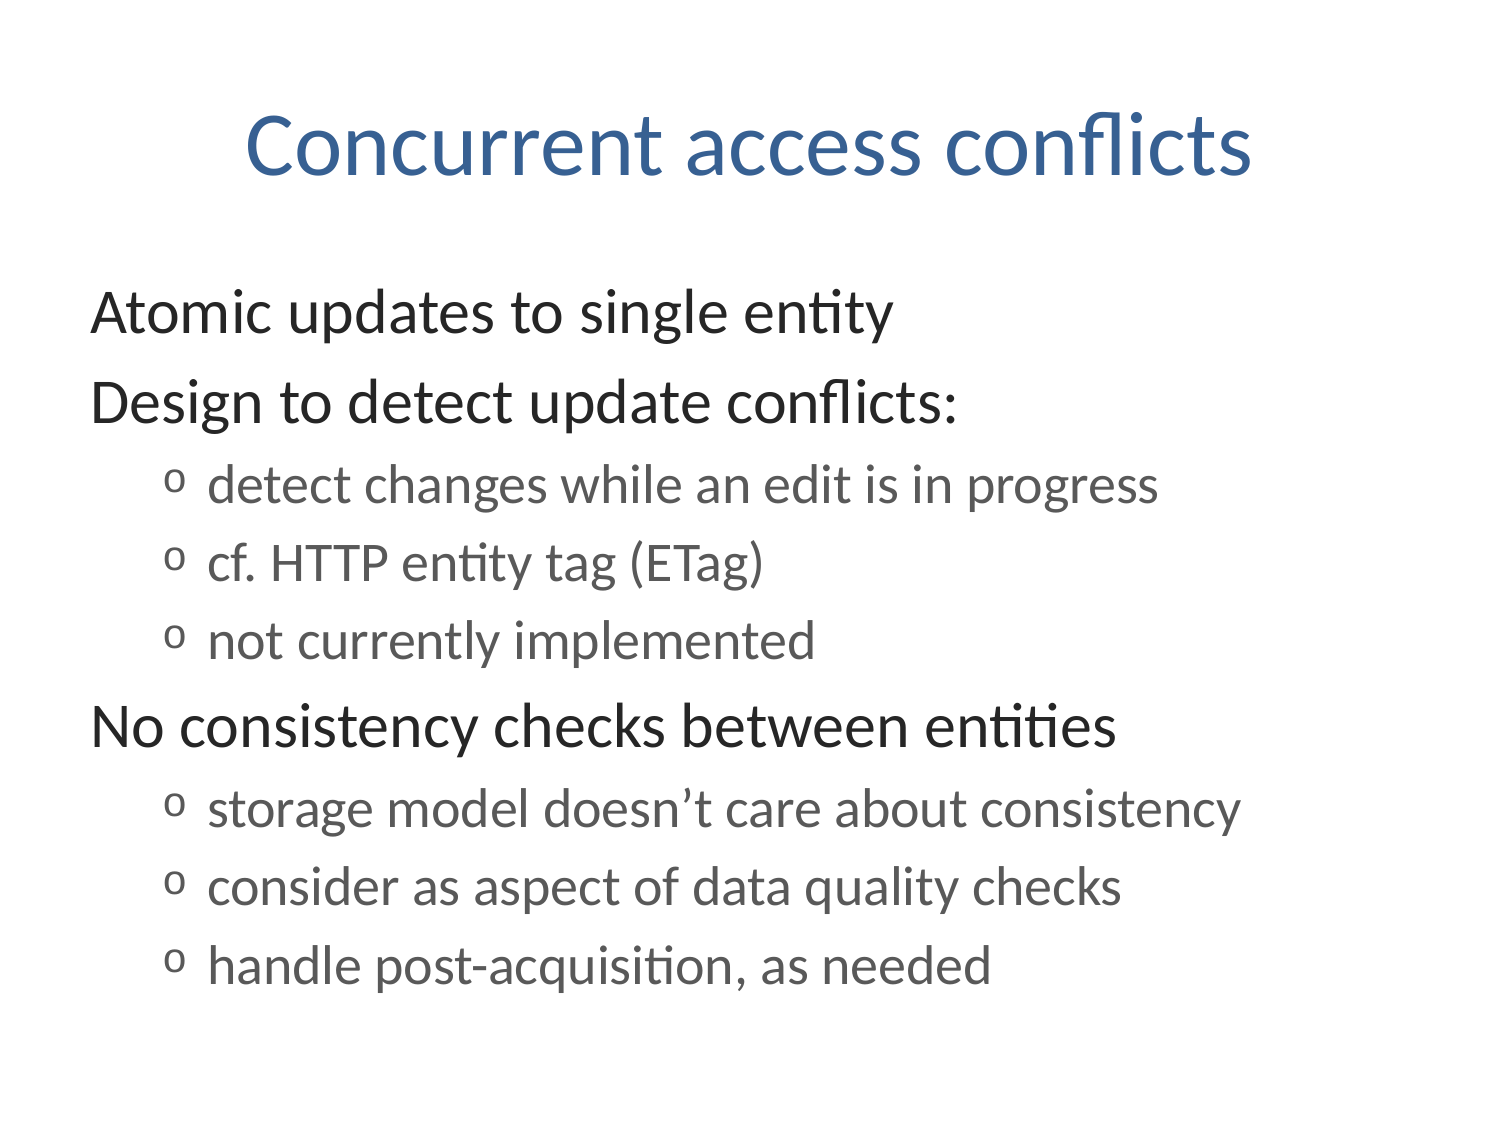

# Concurrent access conflicts
Atomic updates to single entity
Design to detect update conflicts:
detect changes while an edit is in progress
cf. HTTP entity tag (ETag)
not currently implemented
No consistency checks between entities
storage model doesn’t care about consistency
consider as aspect of data quality checks
handle post-acquisition, as needed